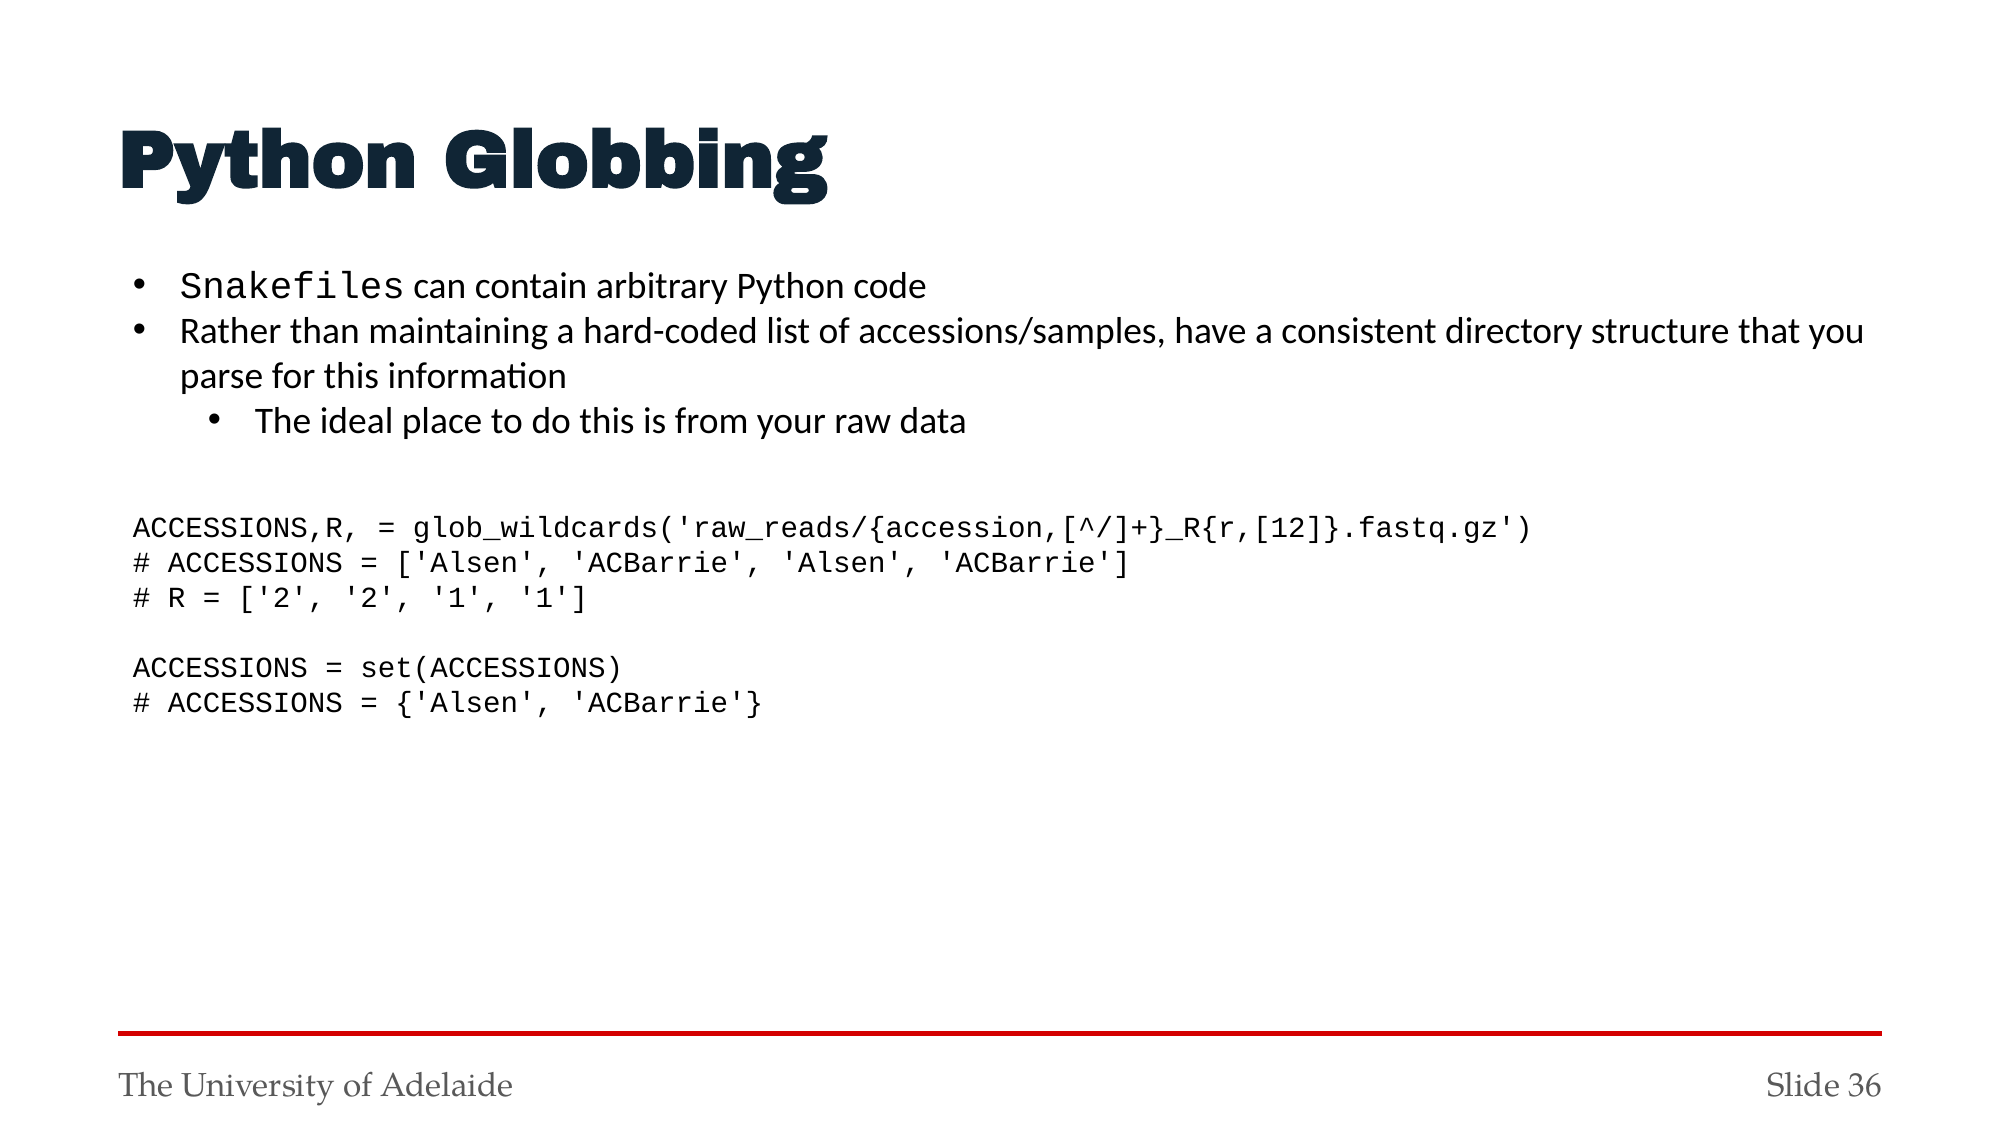

# Python Globbing
Snakefiles can contain arbitrary Python code
Rather than maintaining a hard-coded list of accessions/samples, have a consistent directory structure that you parse for this information
The ideal place to do this is from your raw data
ACCESSIONS,R, = glob_wildcards('raw_reads/{accession,[^/]+}_R{r,[12]}.fastq.gz')
# ACCESSIONS = ['Alsen', 'ACBarrie', 'Alsen', 'ACBarrie']
# R = ['2', '2', '1', '1']

ACCESSIONS = set(ACCESSIONS)
# ACCESSIONS = {'Alsen', 'ACBarrie'}

The University of Adelaide
Slide 36